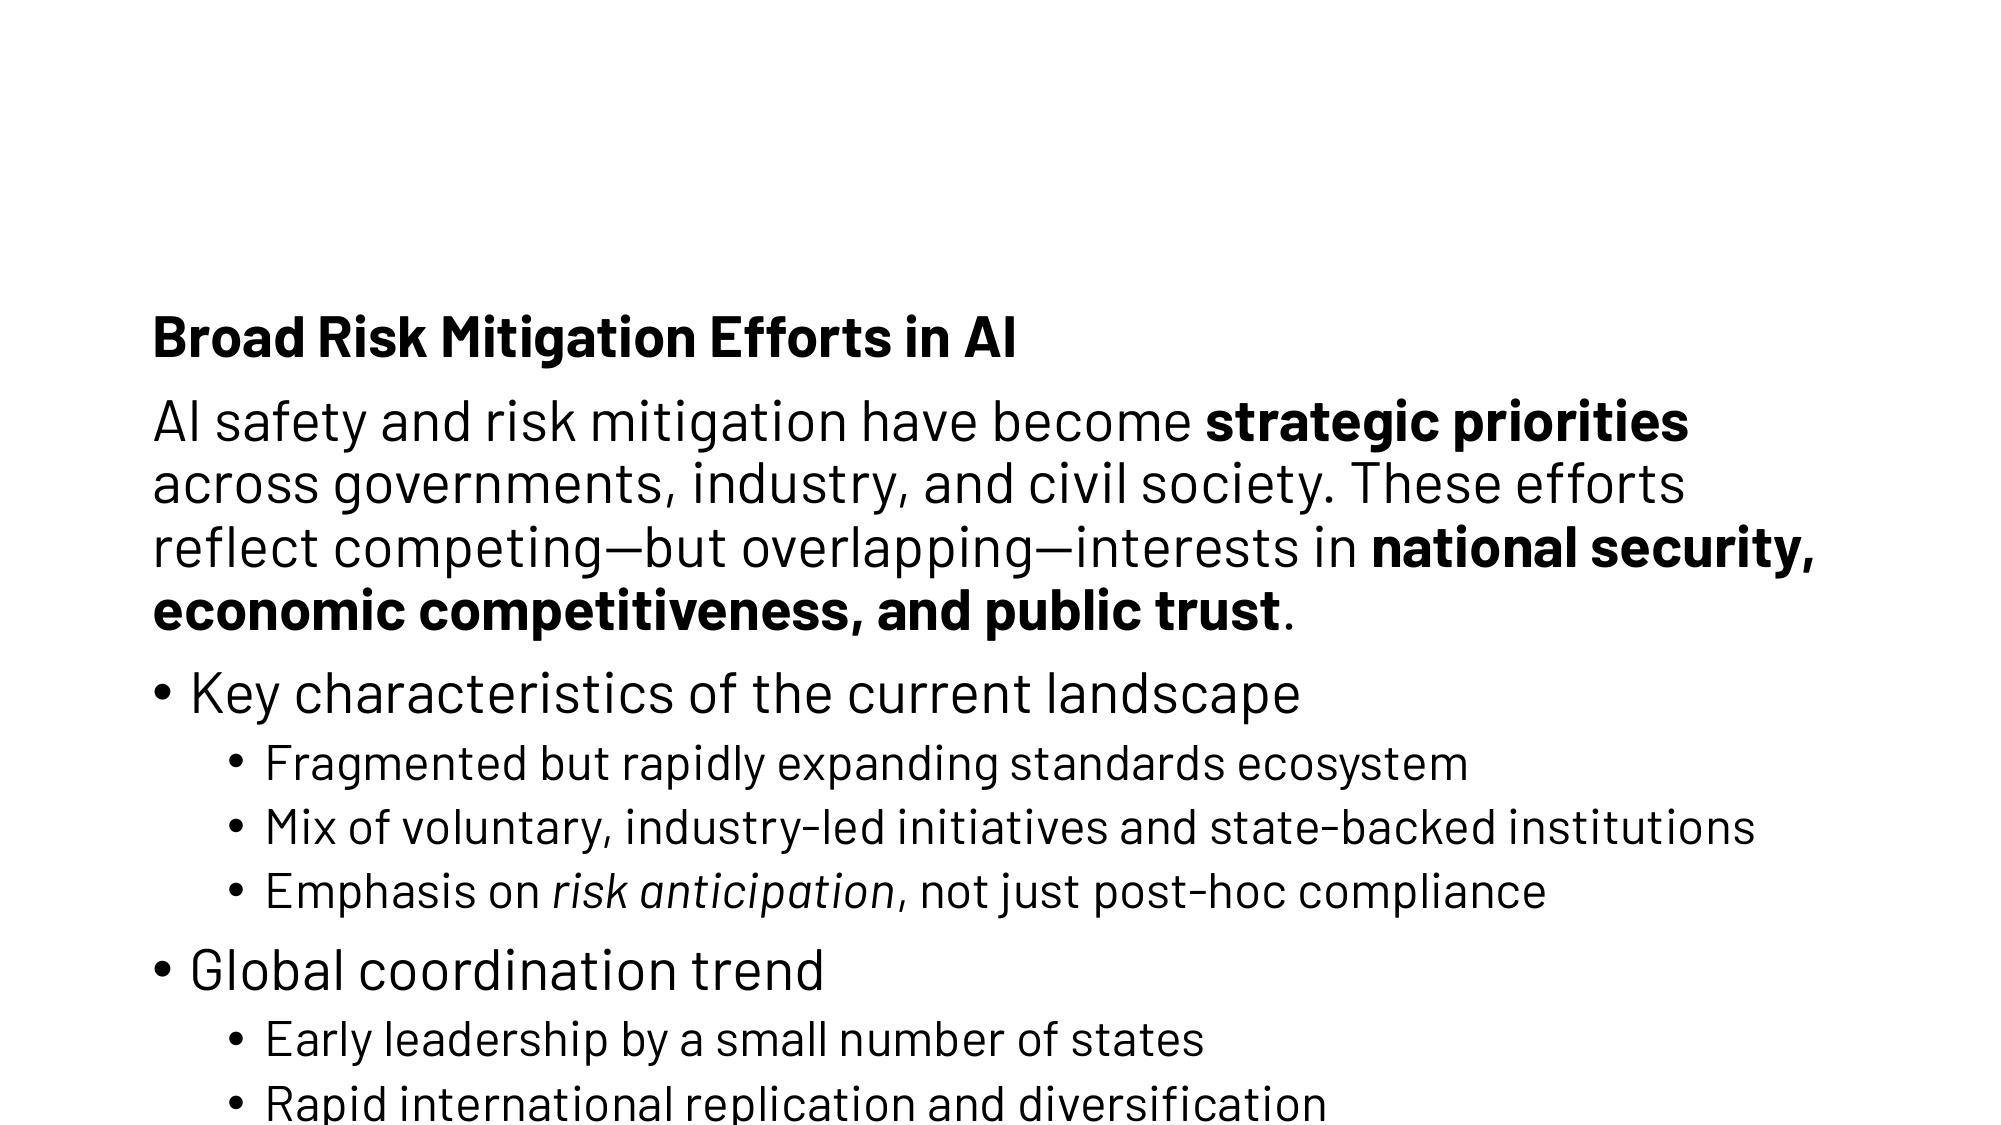

Broad Risk Mitigation Efforts in AI
AI safety and risk mitigation have become strategic priorities across governments, industry, and civil society. These efforts reflect competing—but overlapping—interests in national security, economic competitiveness, and public trust.
Key characteristics of the current landscape
Fragmented but rapidly expanding standards ecosystem
Mix of voluntary, industry-led initiatives and state-backed institutions
Emphasis on risk anticipation, not just post-hoc compliance
Global coordination trend
Early leadership by a small number of states
Rapid international replication and diversification
Increasing public–private collaboration